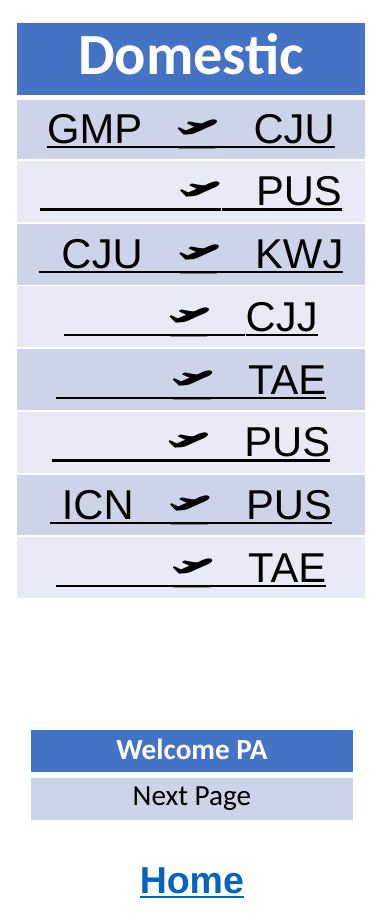

| Domestic |
| --- |
| GMP 🛫 CJU |
| 🛫 PUS |
| CJU 🛫 KWJ |
| 🛫 CJJ |
| 🛫 TAE |
| 🛫 PUS |
| ICN 🛫 PUS |
| 🛫 TAE |
| Welcome PA |
| --- |
| Next Page |
Home